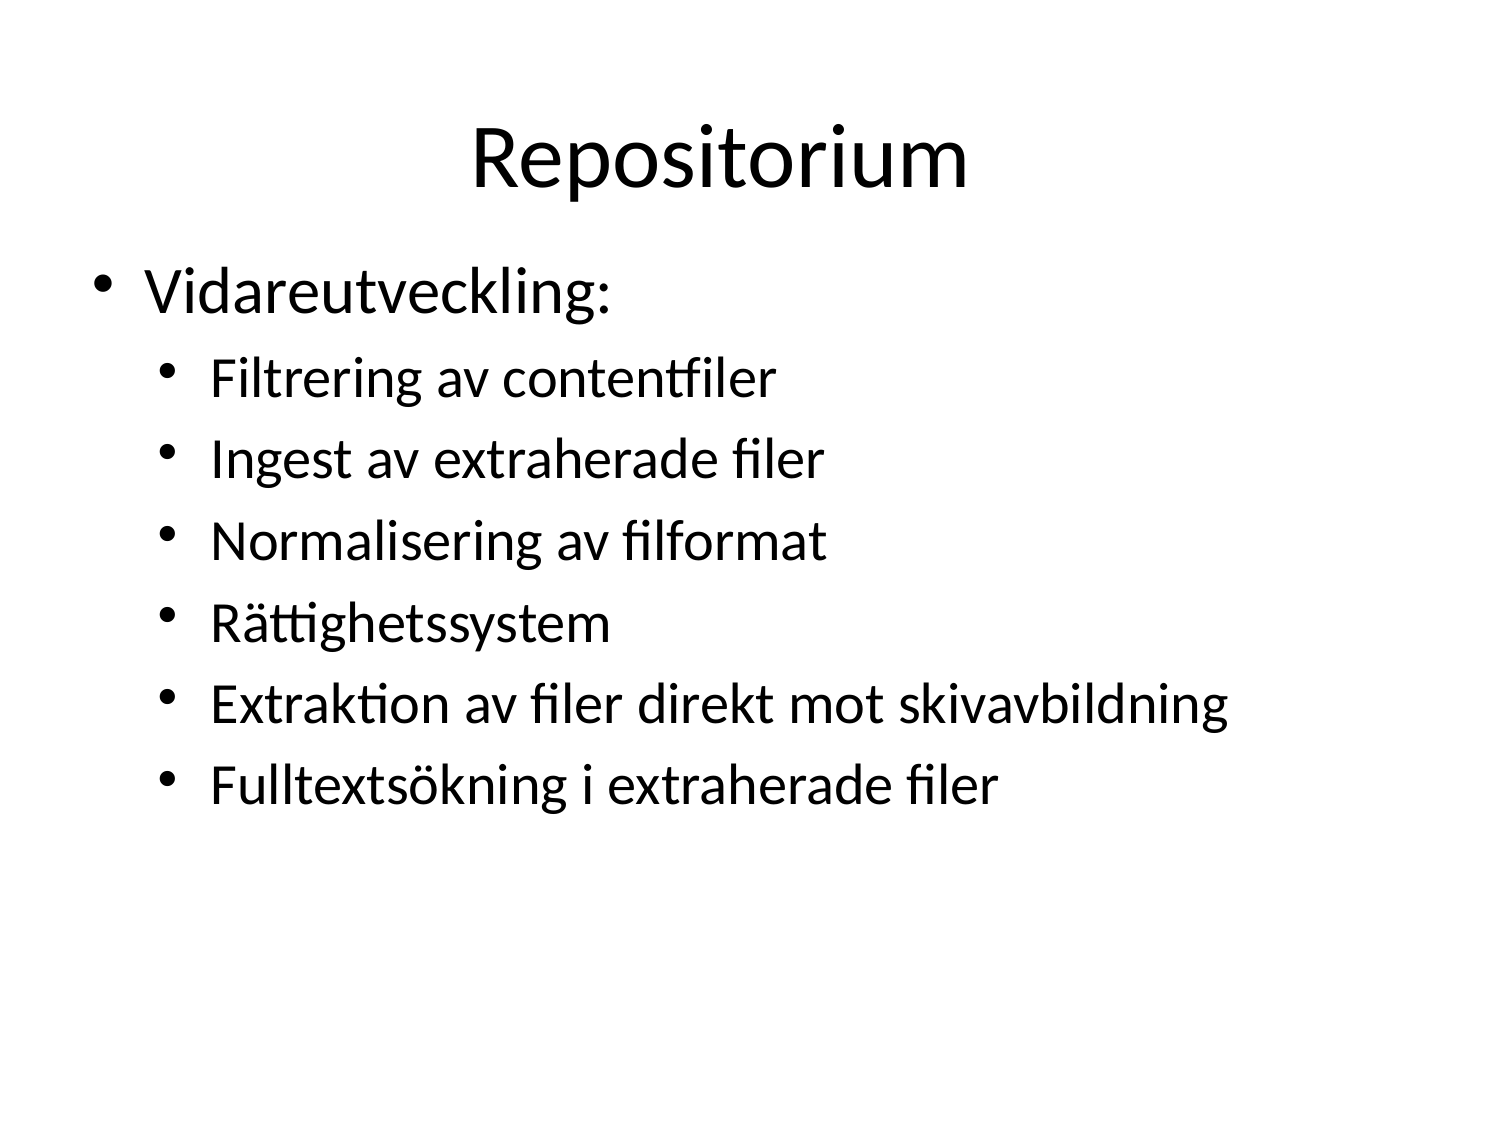

Repositorium
Vidareutveckling:
Filtrering av contentfiler
Ingest av extraherade filer
Normalisering av filformat
Rättighetssystem
Extraktion av filer direkt mot skivavbildning
Fulltextsökning i extraherade filer